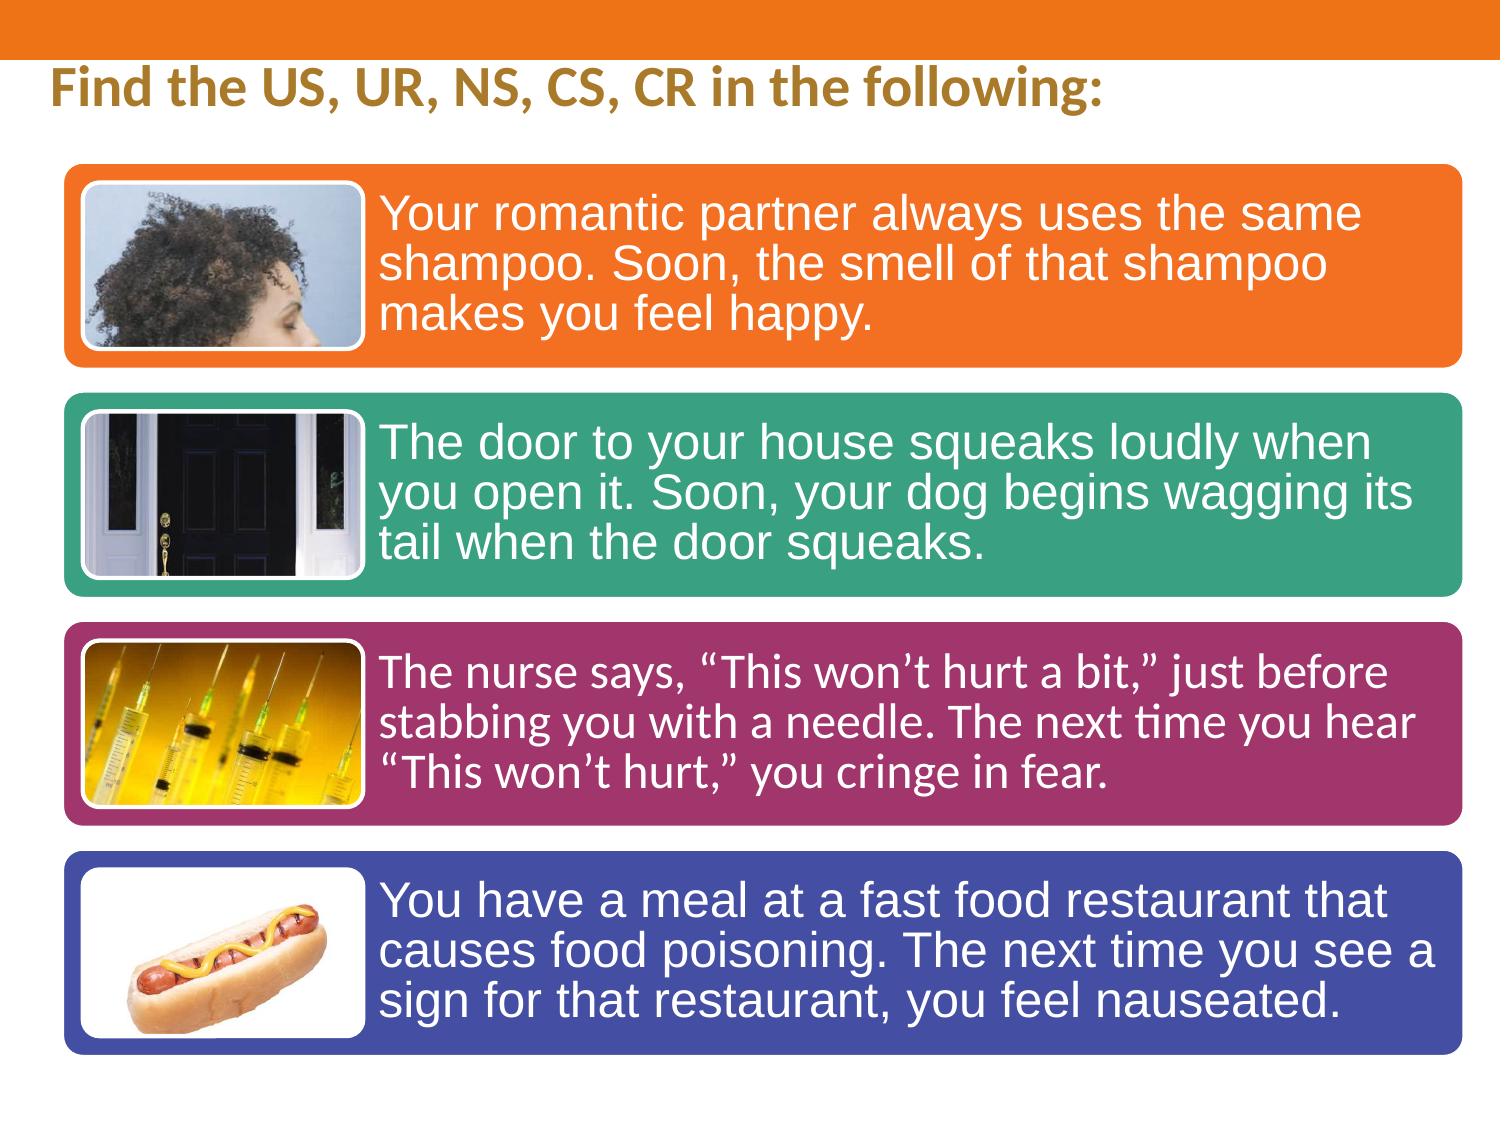

Find the US, UR, NS, CS, CR in the following:
Your romantic partner always uses the same shampoo. Soon, the smell of that shampoo makes you feel happy.

The door to your house squeaks loudly when you open it. Soon, your dog begins wagging its tail when the door squeaks.

The nurse says, “This won’t hurt a bit,” just before stabbing you with a needle. The next time you hear “This won’t hurt,” you cringe in fear.

You have a meal at a fast food restaurant that causes food poisoning. The next time you see a sign for that restaurant, you feel nauseated.